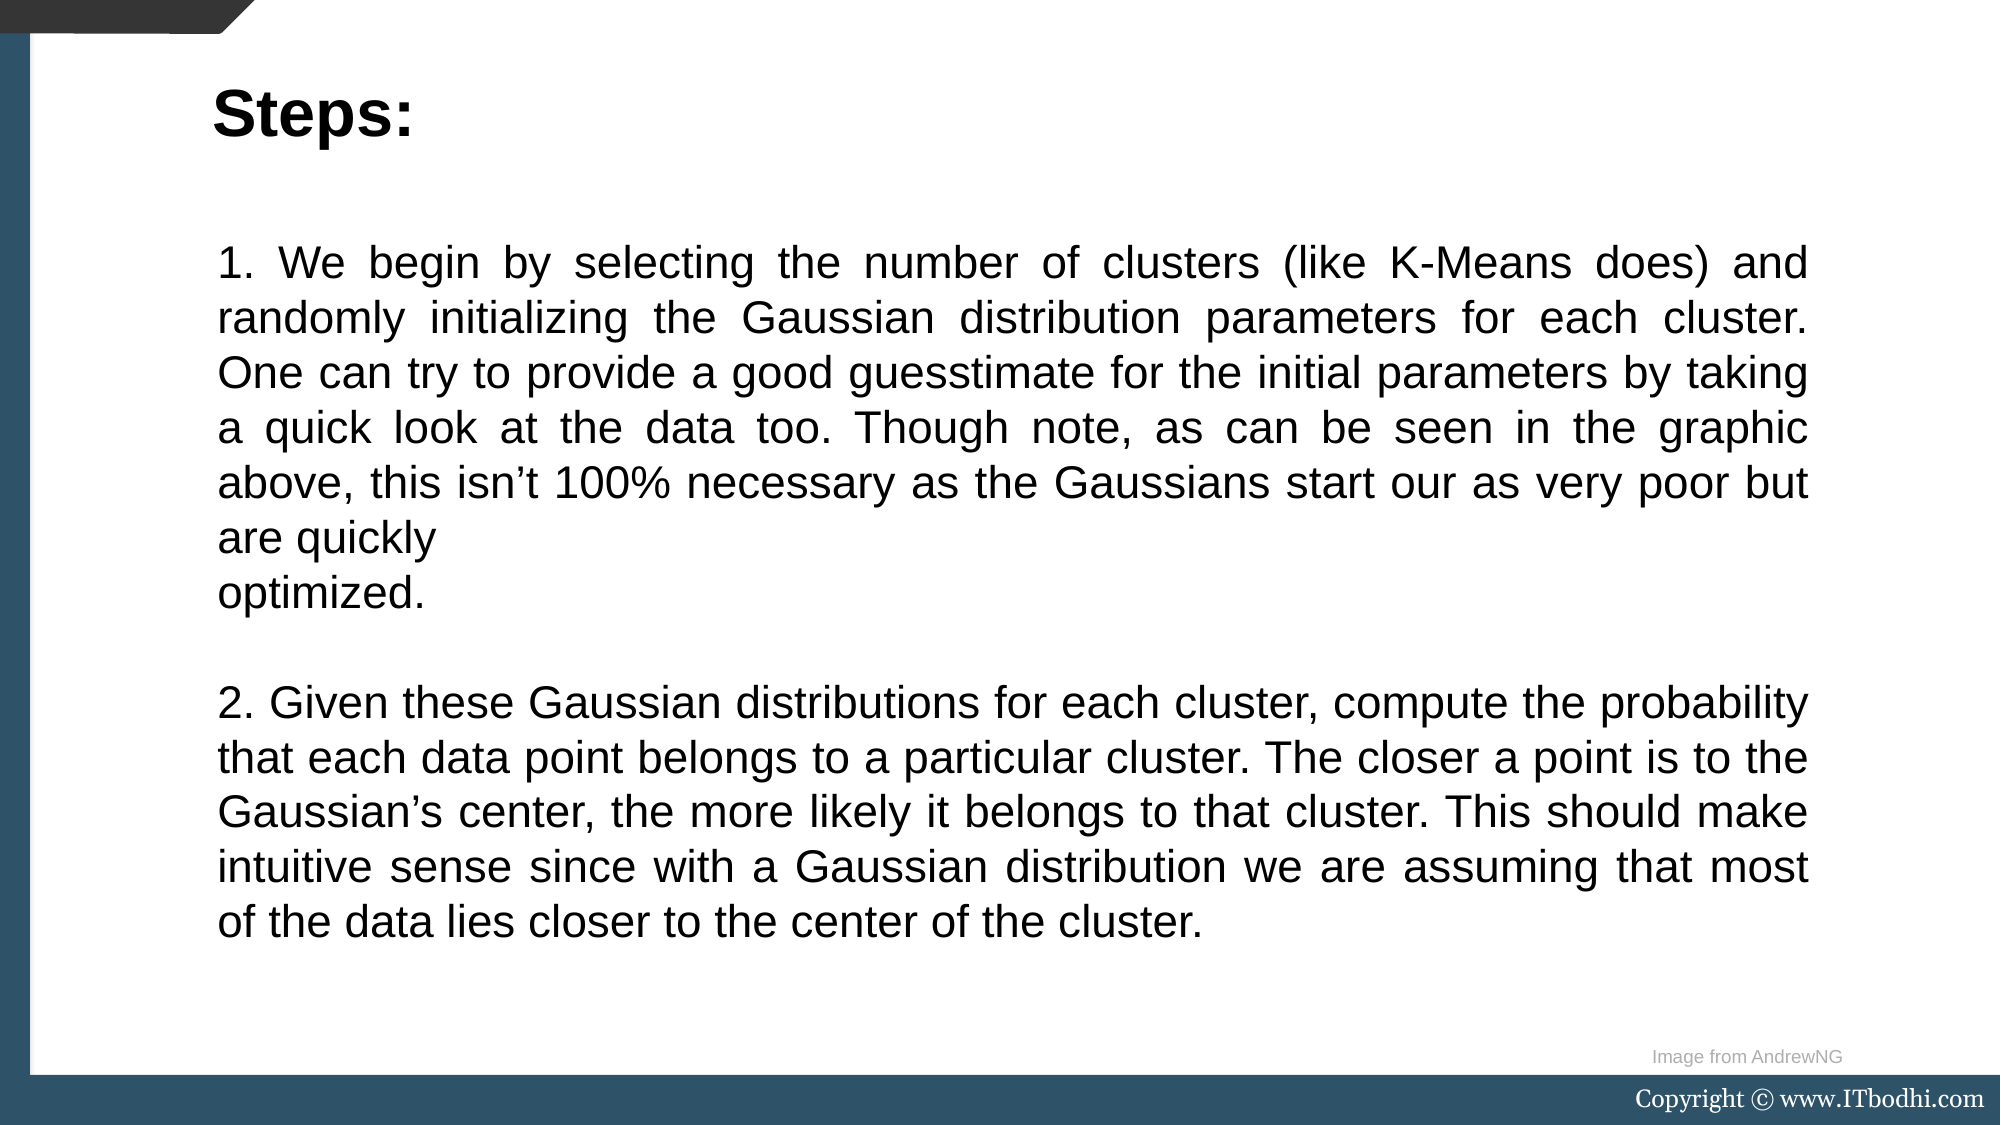

Steps:
1. We begin by selecting the number of clusters (like K-Means does) and randomly initializing the Gaussian distribution parameters for each cluster. One can try to provide a good guesstimate for the initial parameters by taking a quick look at the data too. Though note, as can be seen in the graphic above, this isn’t 100% necessary as the Gaussians start our as very poor but are quickly
optimized.

2. Given these Gaussian distributions for each cluster, compute the probability that each data point belongs to a particular cluster. The closer a point is to the Gaussian’s center, the more likely it belongs to that cluster. This should make intuitive sense since with a Gaussian distribution we are assuming that most of the data lies closer to the center of the cluster.
Image from AndrewNG
Copyright © www.ITbodhi.com